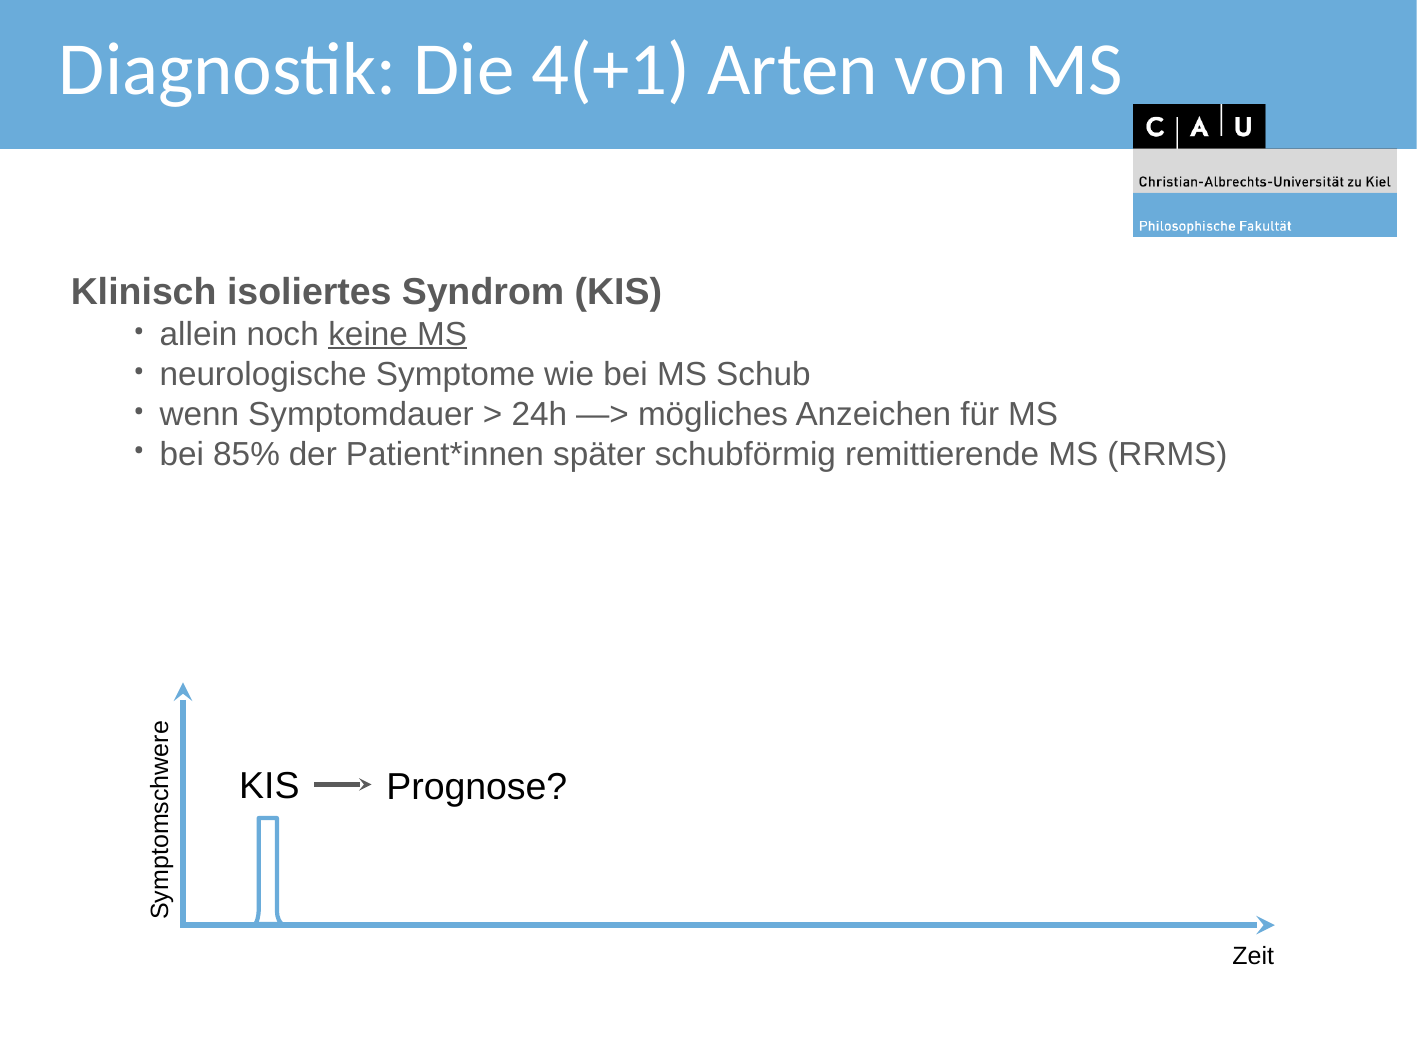

# Diagnostik: Die 4(+1) Arten von MS
Klinisch isoliertes Syndrom (KIS)
allein noch keine MS
neurologische Symptome wie bei MS Schub
wenn Symptomdauer > 24h —> mögliches Anzeichen für MS
bei 85% der Patient*innen später schubförmig remittierende MS (RRMS)

KIS
Prognose?

Symptomschwere

Zeit